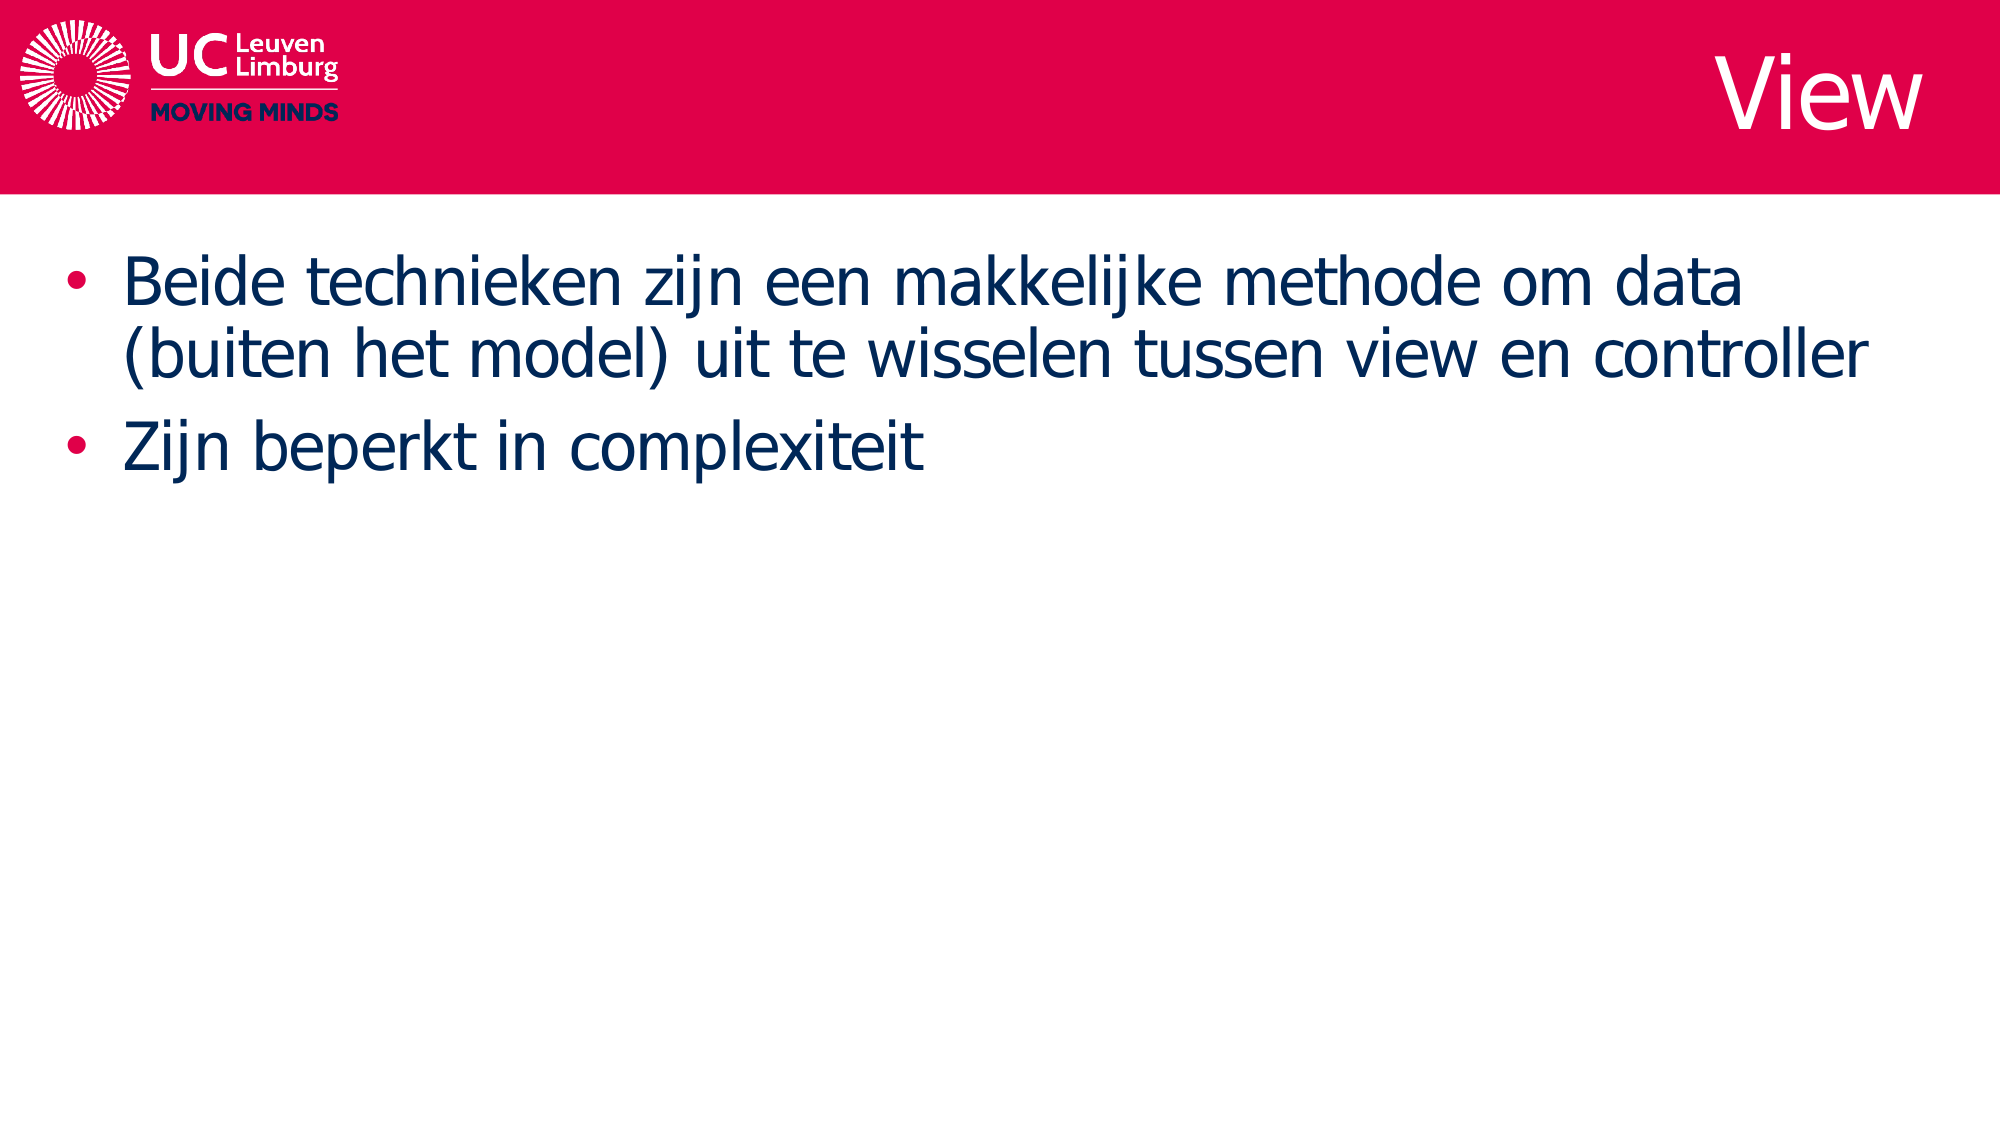

# View
Beide technieken zijn een makkelijke methode om data (buiten het model) uit te wisselen tussen view en controller
Zijn beperkt in complexiteit